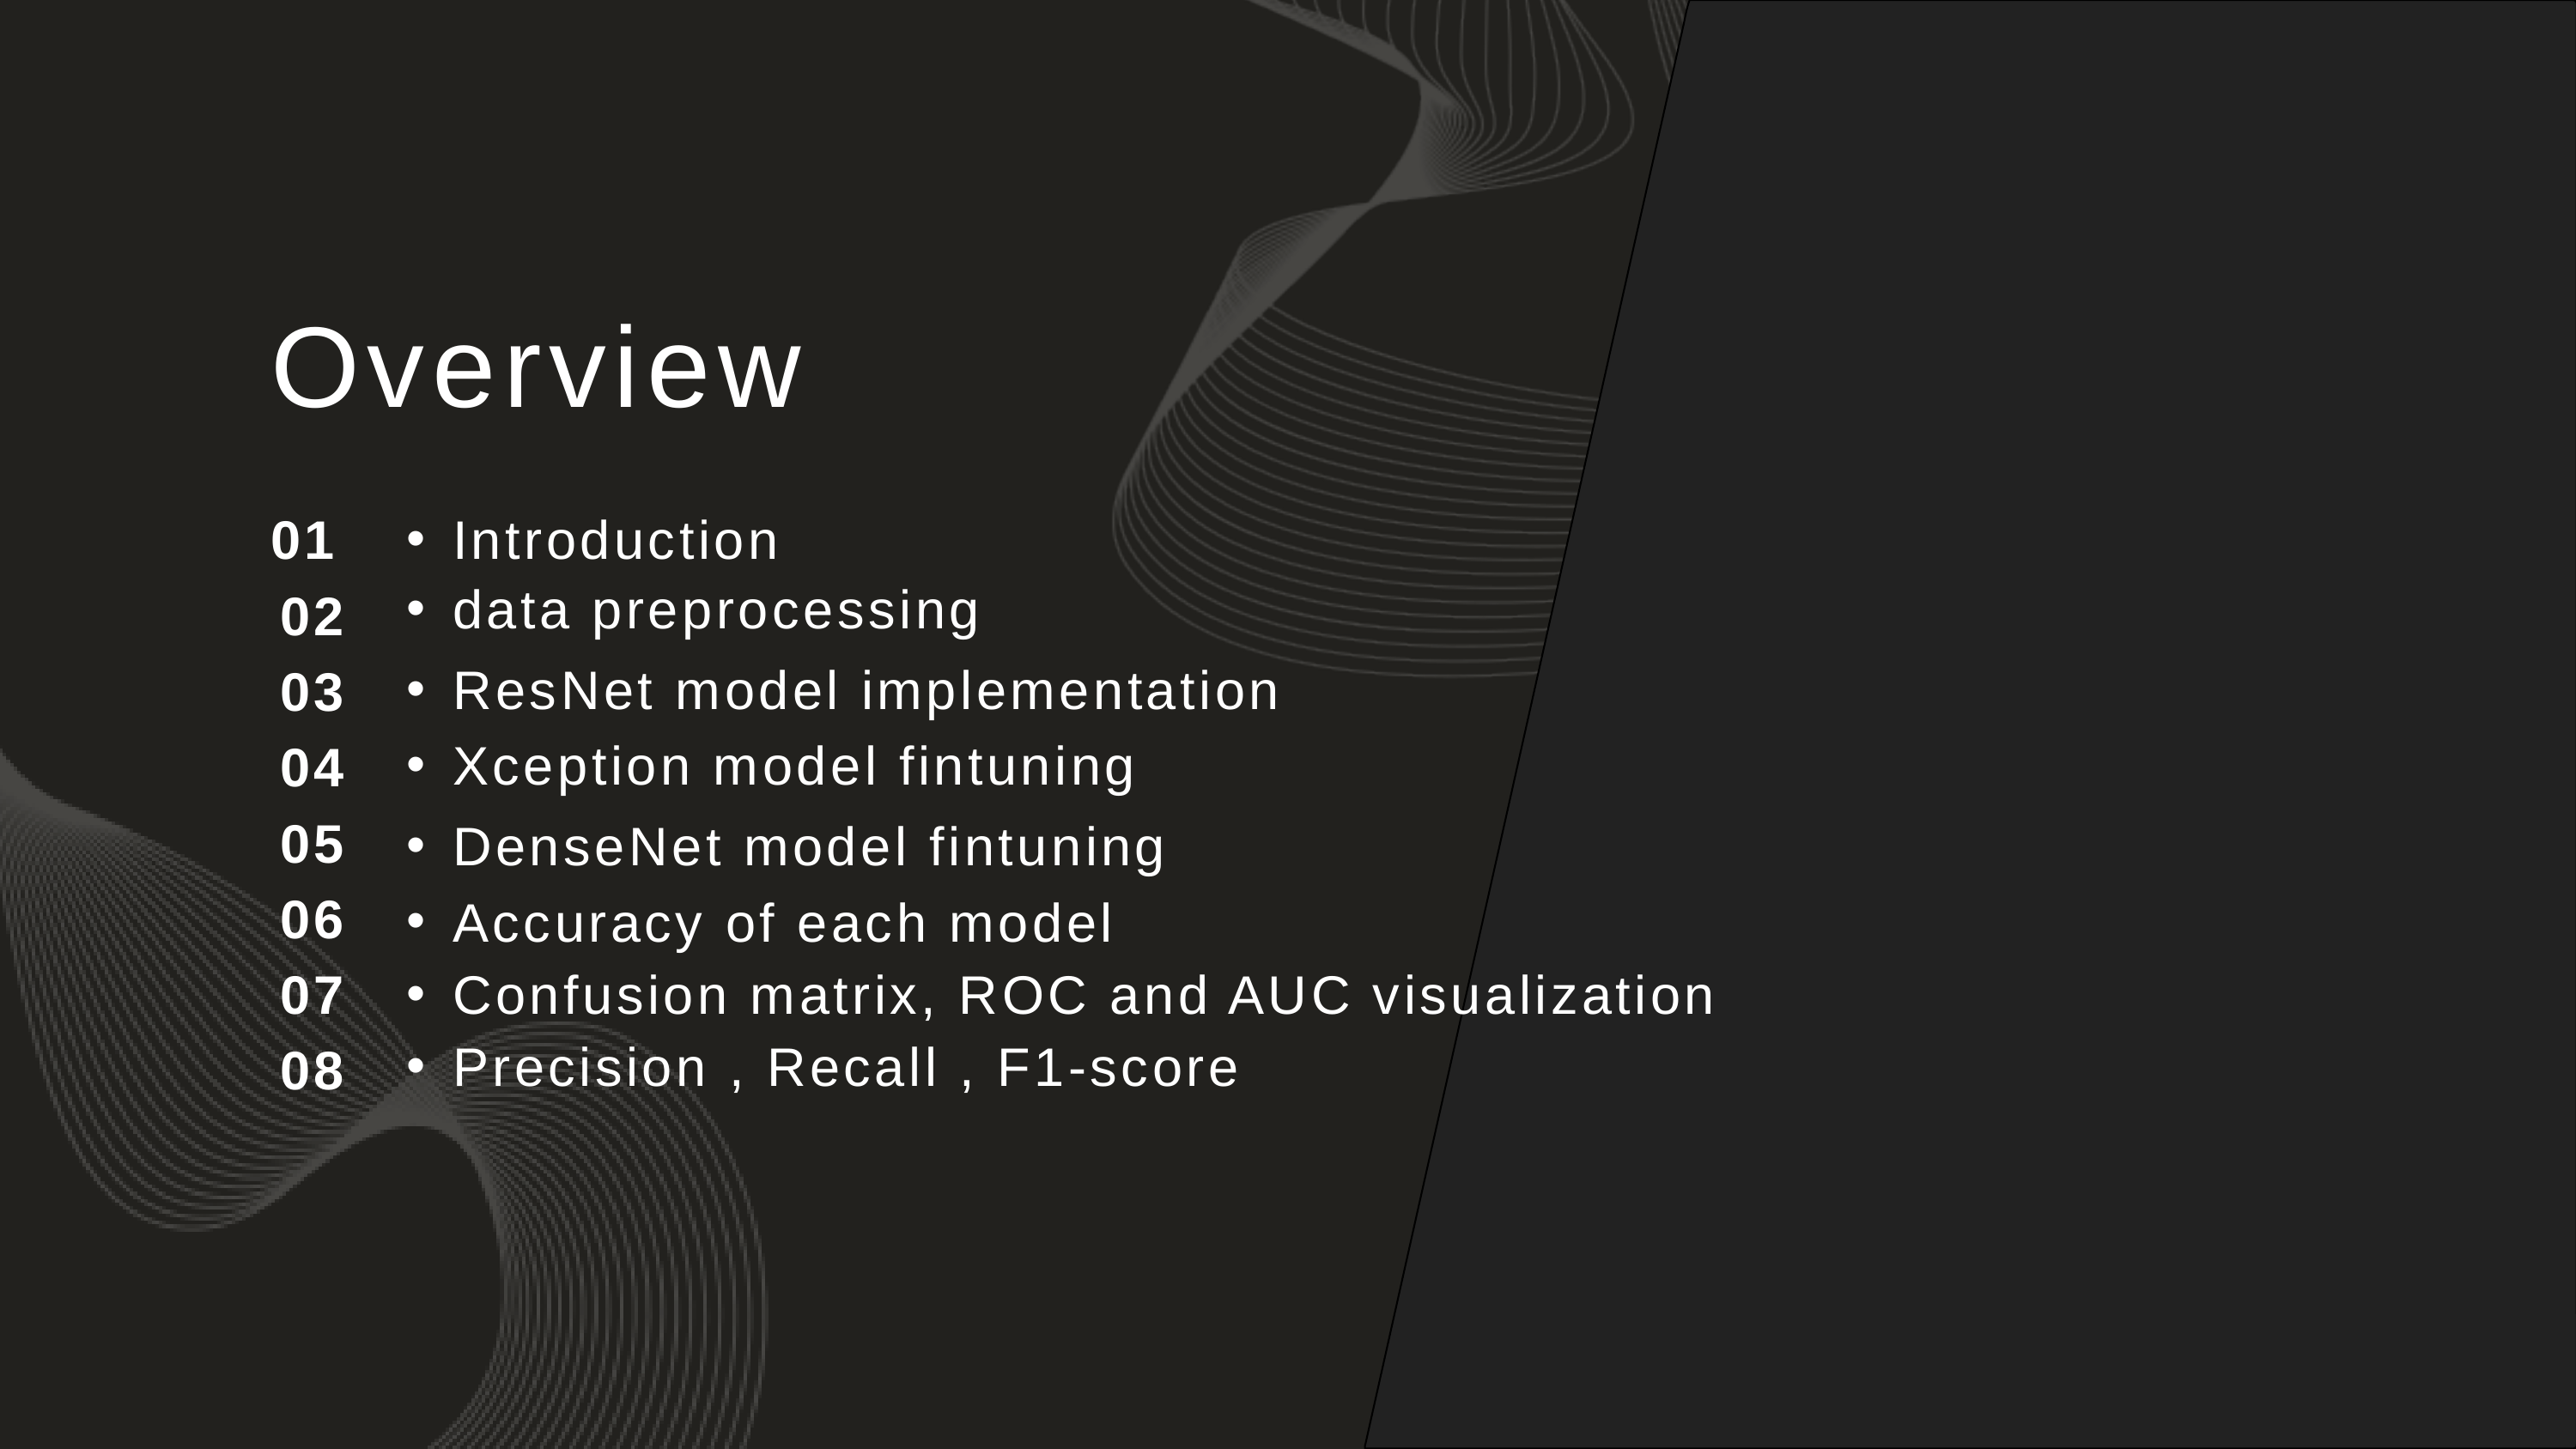

Overview

01
02
03
04
05
06
07
08
Introduction
data preprocessing
ResNet model implementation
Xception model fintuning
DenseNet model fintuning
Accuracy of each model
Confusion matrix, ROC and AUC visualization
Precision , Recall , F1-score